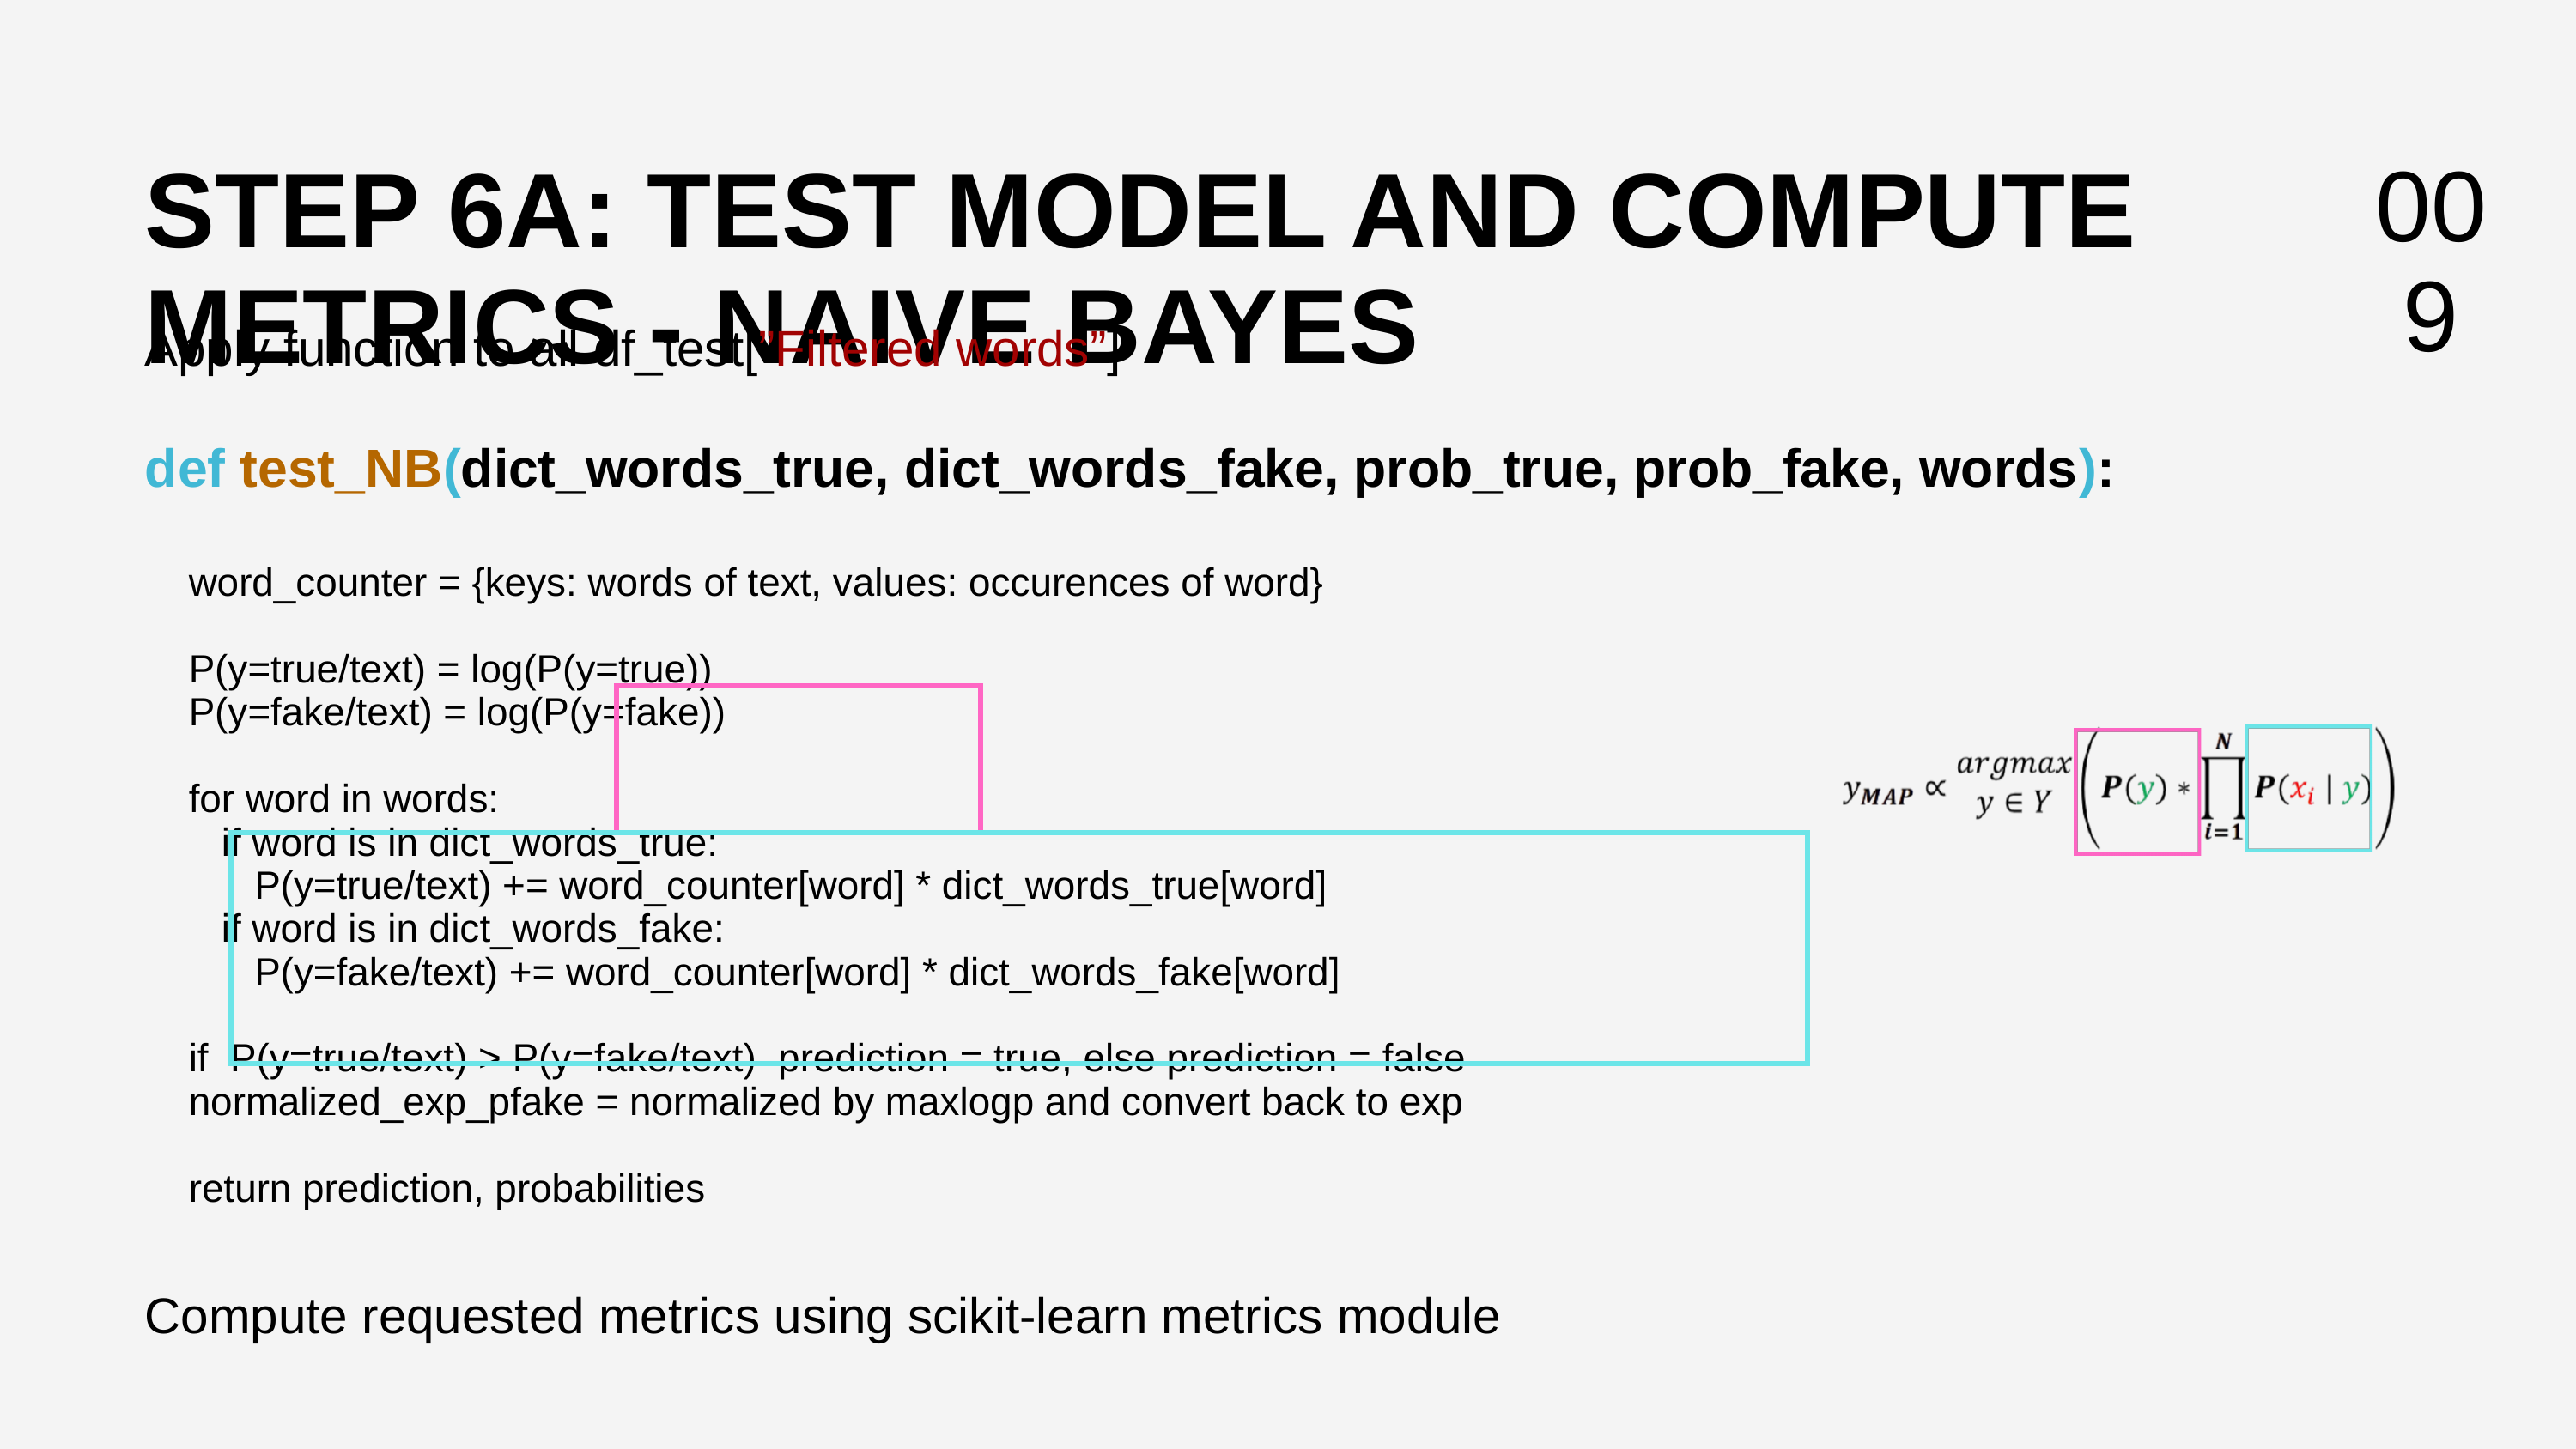

009
STEP 6A: TEST MODEL AND COMPUTE METRICS - NAIVE BAYES
Apply function to all df_test[”Filtered words”]

def test_NB(dict_words_true, dict_words_fake, prob_true, prob_fake, words):

    word_counter = {keys: words of text, values: occurences of word}

    P(y=true/text) = log(P(y=true))
    P(y=fake/text) = log(P(y=fake))

    for word in words:
       if word is in dict_words_true:
          P(y=true/text) += word_counter[word] * dict_words_true[word]
       if word is in dict_words_fake:
          P(y=fake/text) += word_counter[word] * dict_words_fake[word]

    if  P(y=true/text) > P(y=fake/text)  prediction = true, else prediction = false
    normalized_exp_pfake = normalized by maxlogp and convert back to exp

    return prediction, probabilities

Compute requested metrics using scikit-learn metrics module